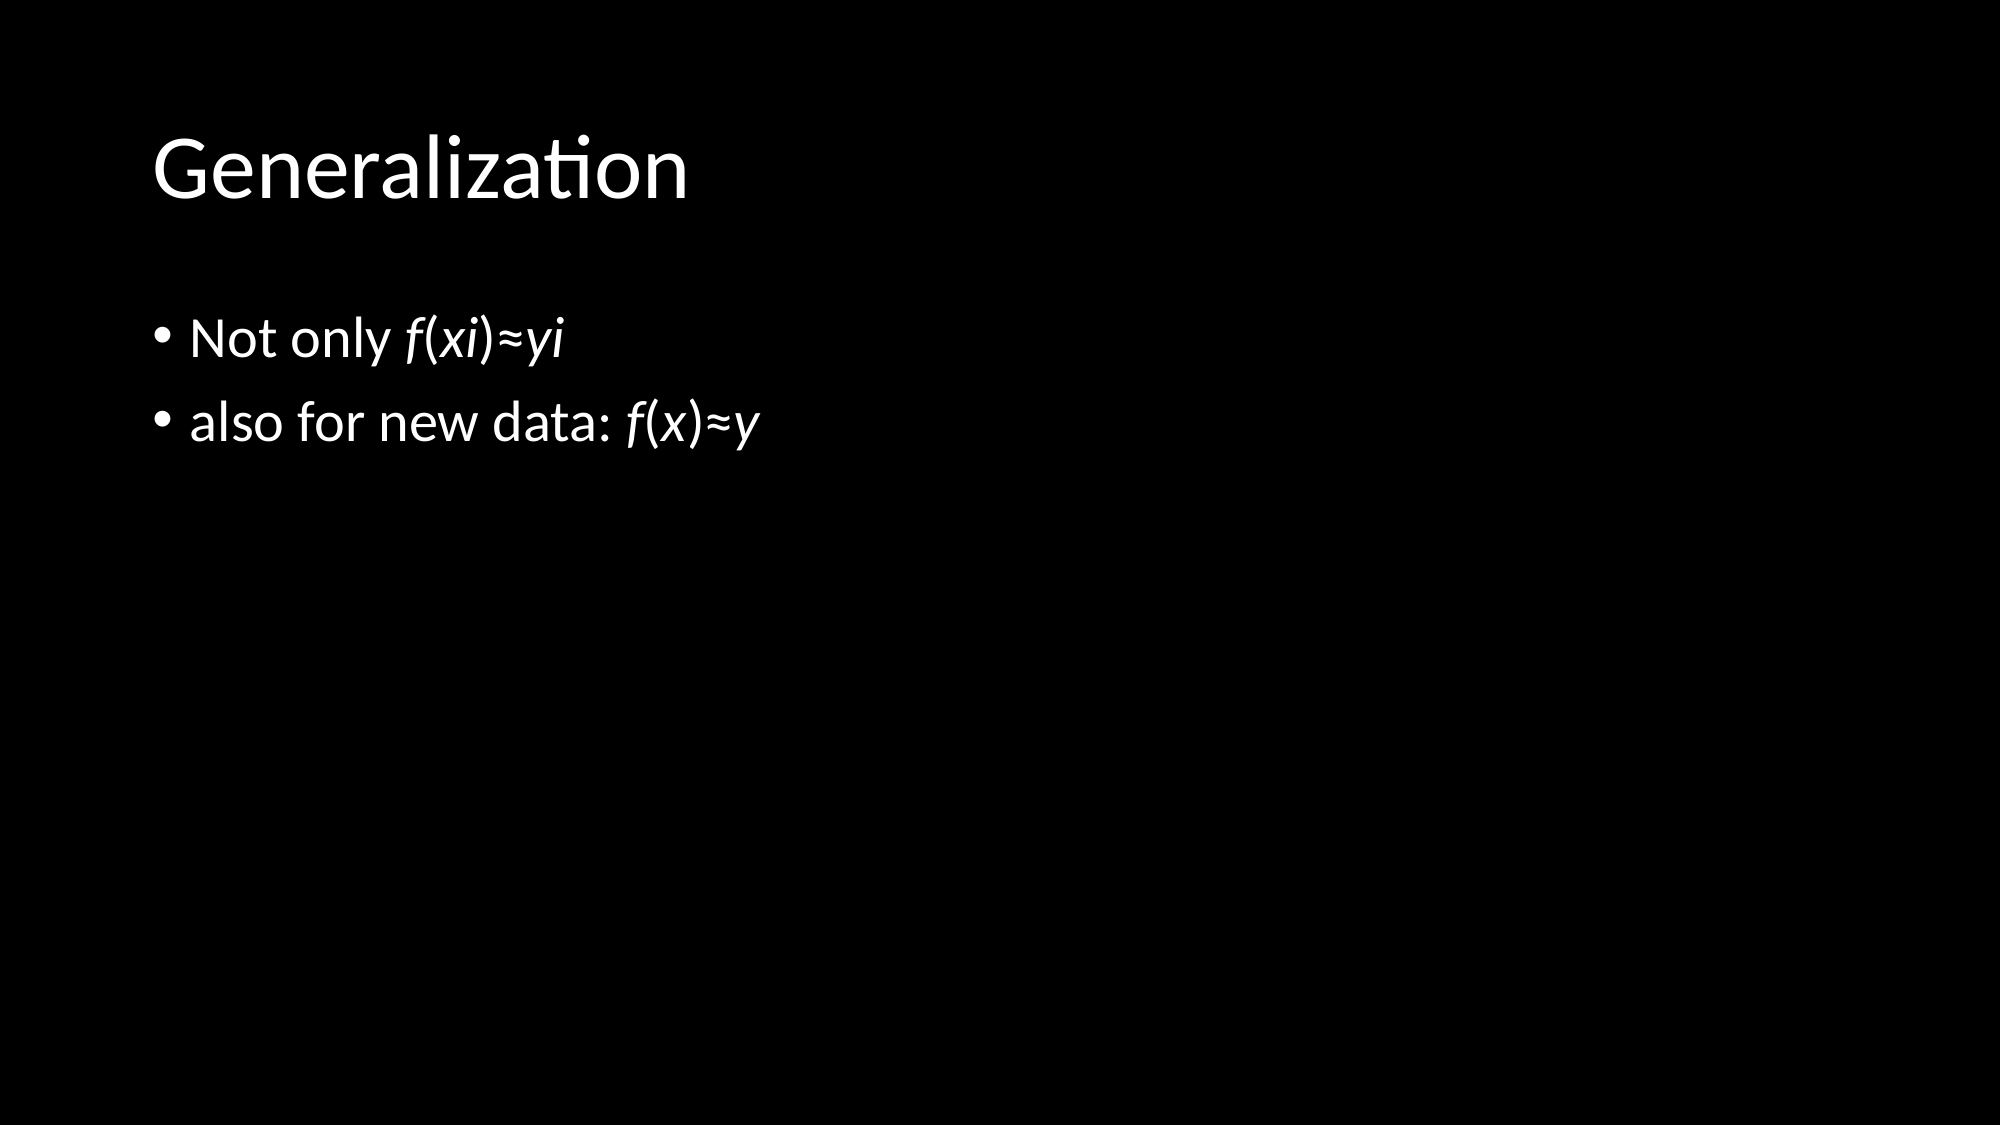

# Generalization
Not only f(xi)≈yi
also for new data: f(x)≈y